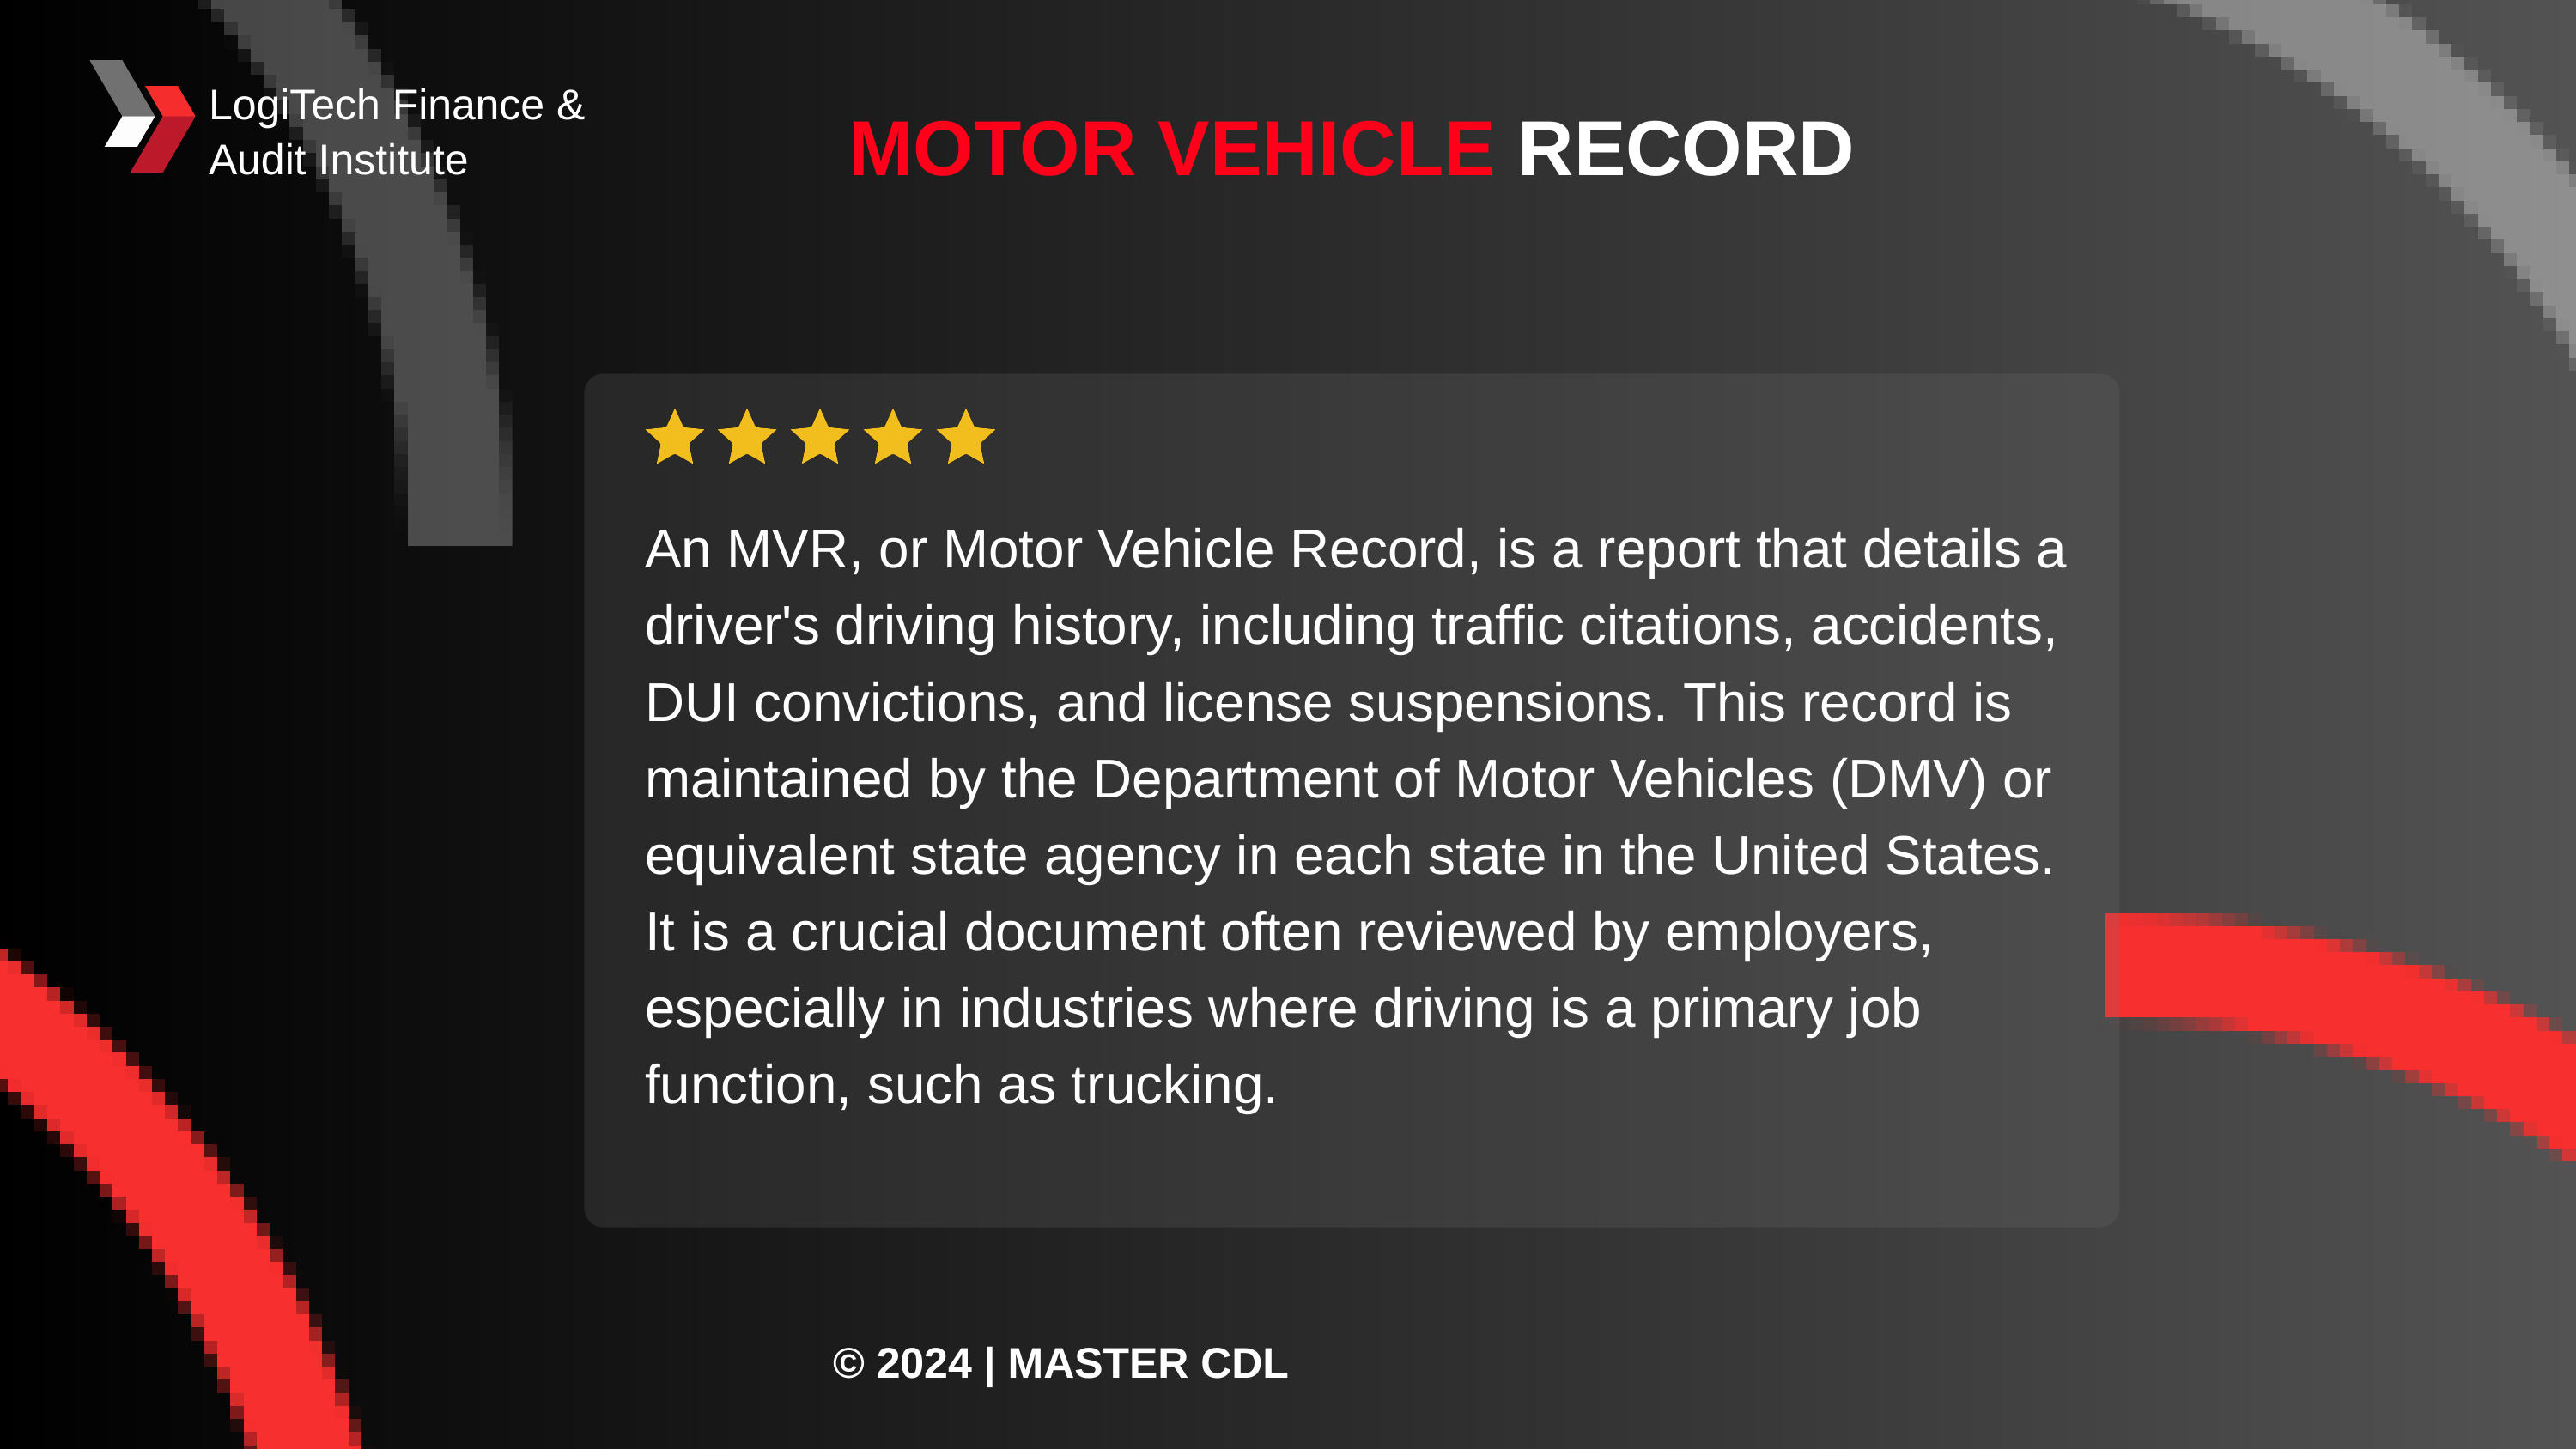

LogiTech Finance & Audit Institute
MOTOR VEHICLE RECORD

An MVR, or Motor Vehicle Record, is a report that details a driver's driving history, including traffic citations, accidents, DUI convictions, and license suspensions. This record is maintained by the Department of Motor Vehicles (DMV) or equivalent state agency in each state in the United States. It is a crucial document often reviewed by employers, especially in industries where driving is a primary job function, such as trucking.

© 2024 | MASTER CDL